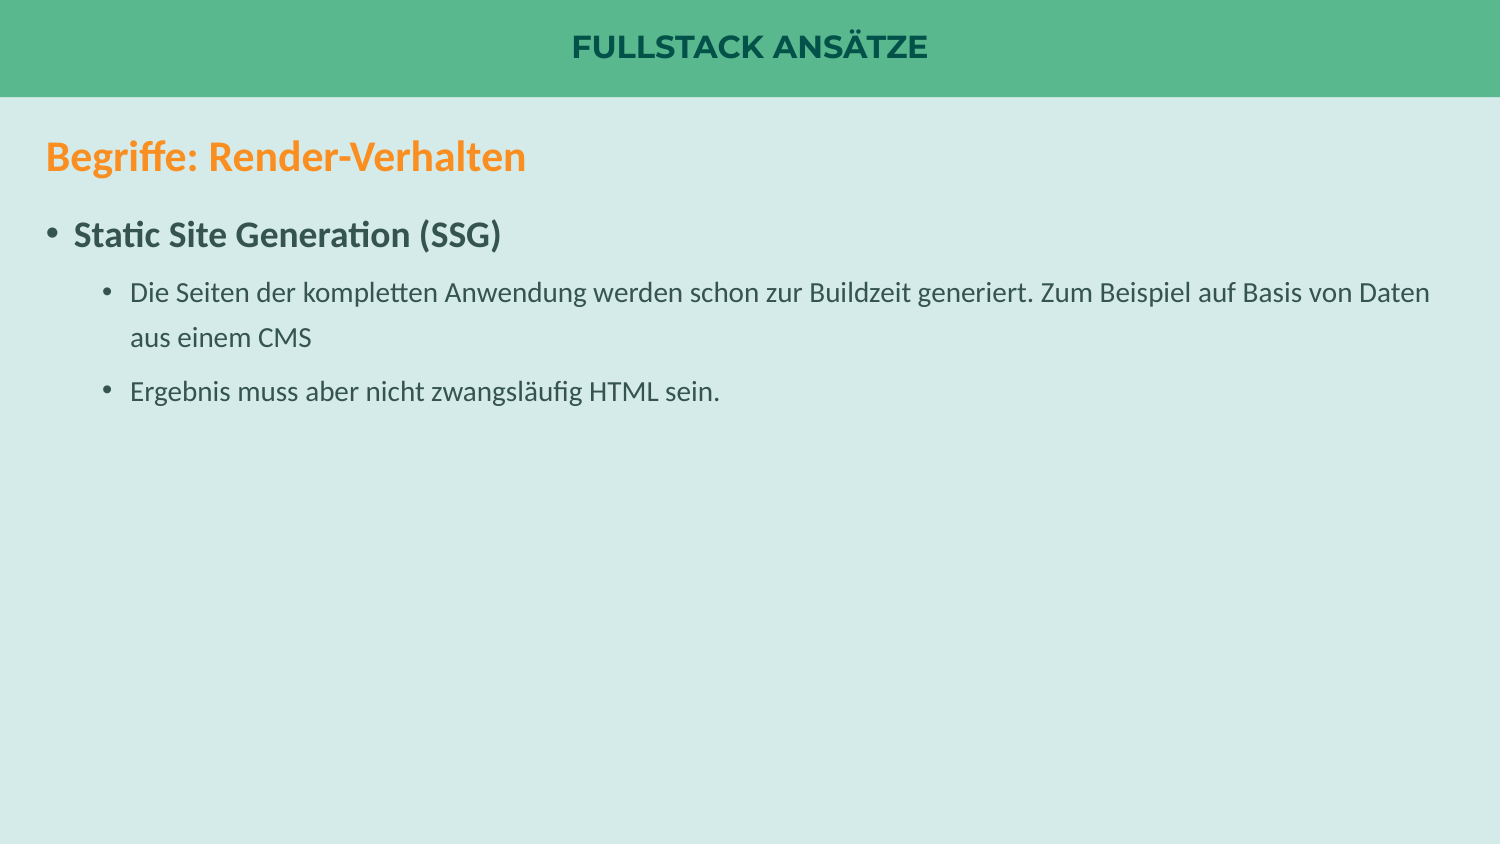

# Fullstack Ansätze
Begriffe: Render-Verhalten
Static Site Generation (SSG)
Die Seiten der kompletten Anwendung werden schon zur Buildzeit generiert. Zum Beispiel auf Basis von Daten aus einem CMS
Ergebnis muss aber nicht zwangsläufig HTML sein.